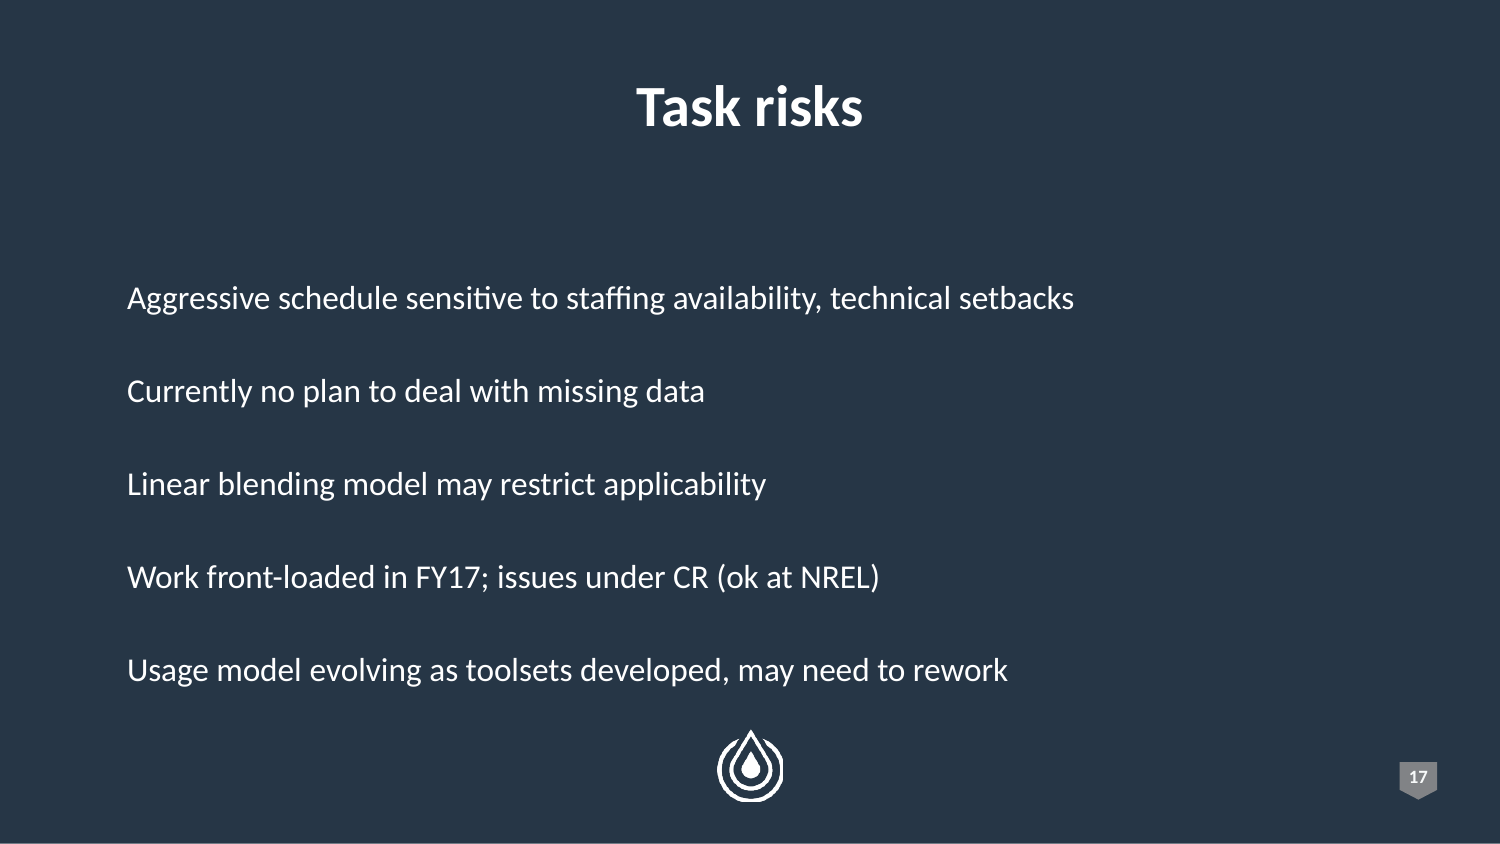

# Task risks
Aggressive schedule sensitive to staffing availability, technical setbacks

Currently no plan to deal with missing data

Linear blending model may restrict applicability

Work front-loaded in FY17; issues under CR (ok at NREL)

Usage model evolving as toolsets developed, may need to rework

17